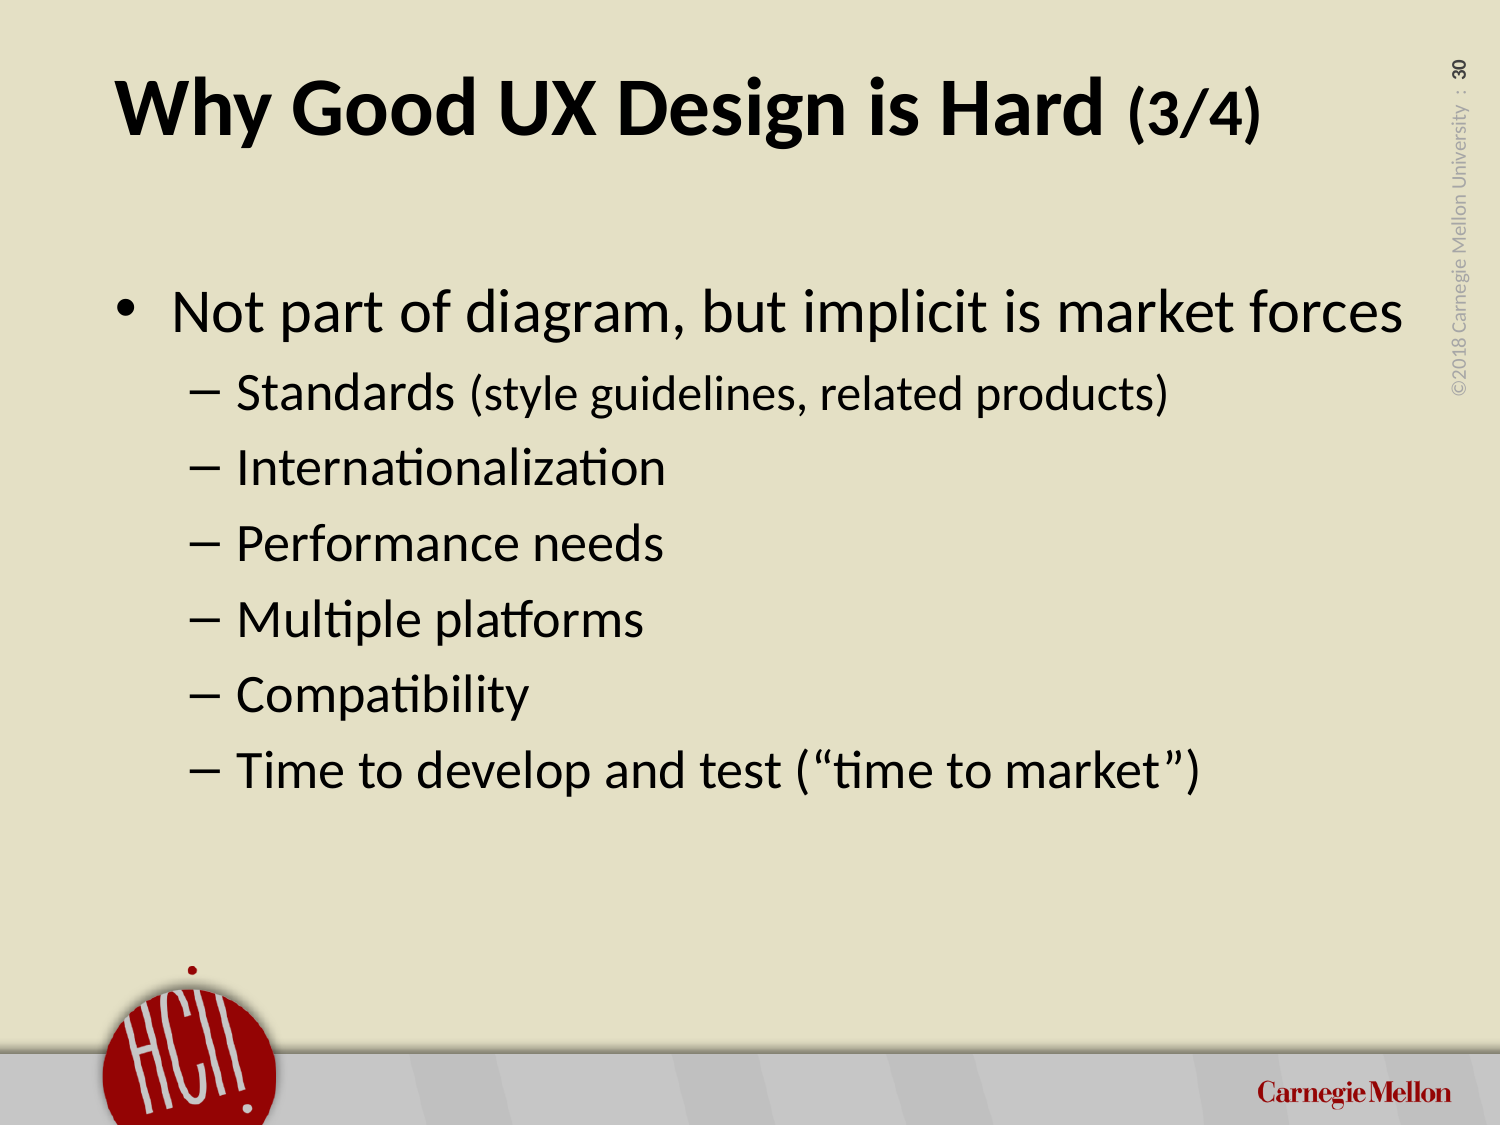

# Why Good UX Design is Hard (3/4)
Not part of diagram, but implicit is market forces
Standards (style guidelines, related products)
Internationalization
Performance needs
Multiple platforms
Compatibility
Time to develop and test (“time to market”)